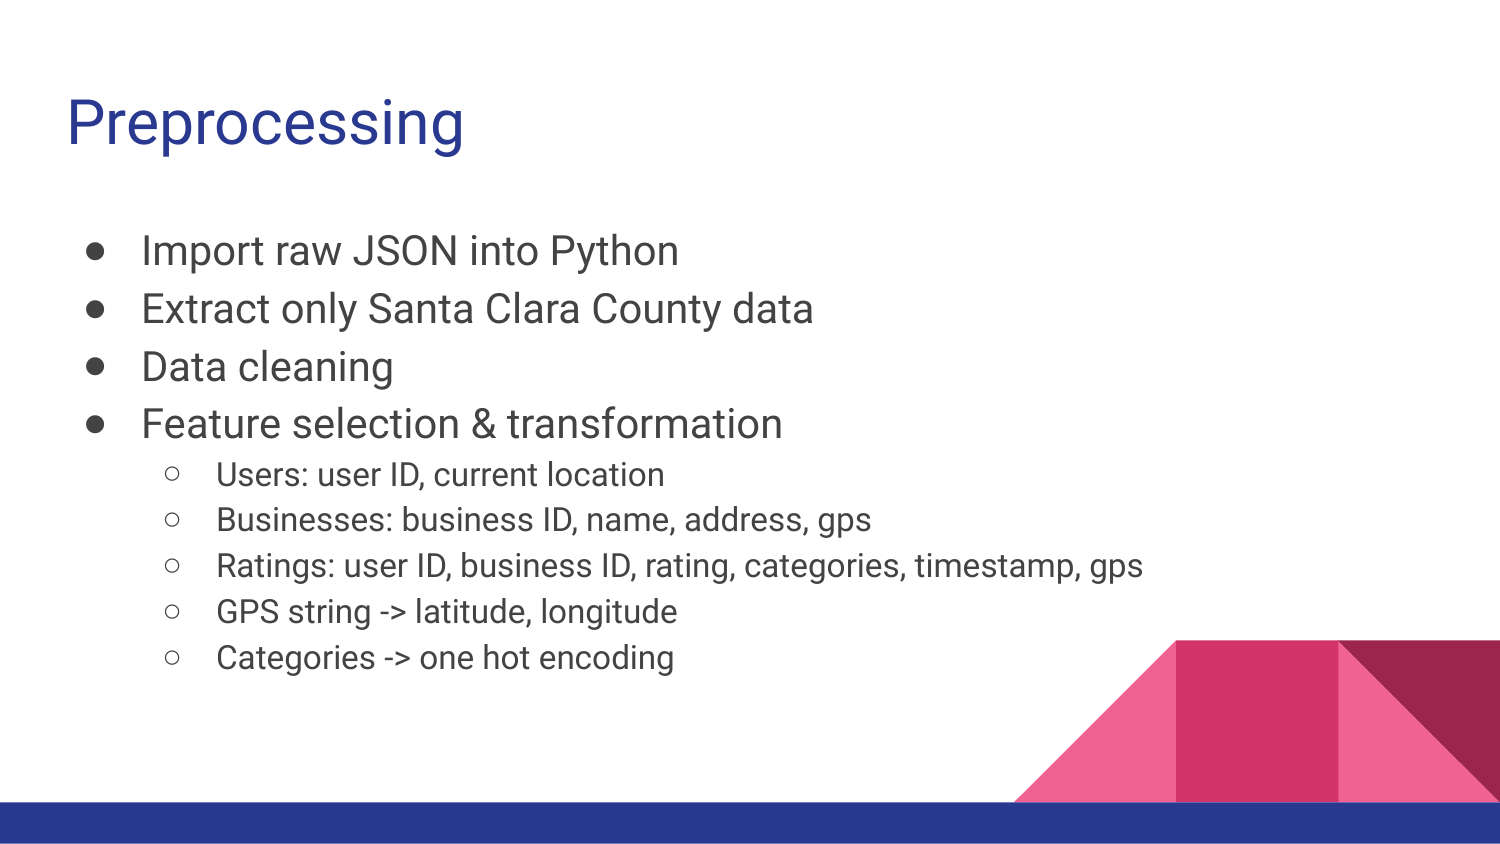

# Preprocessing
Import raw JSON into Python
Extract only Santa Clara County data
Data cleaning
Feature selection & transformation
Users: user ID, current location
Businesses: business ID, name, address, gps
Ratings: user ID, business ID, rating, categories, timestamp, gps
GPS string -> latitude, longitude
Categories -> one hot encoding